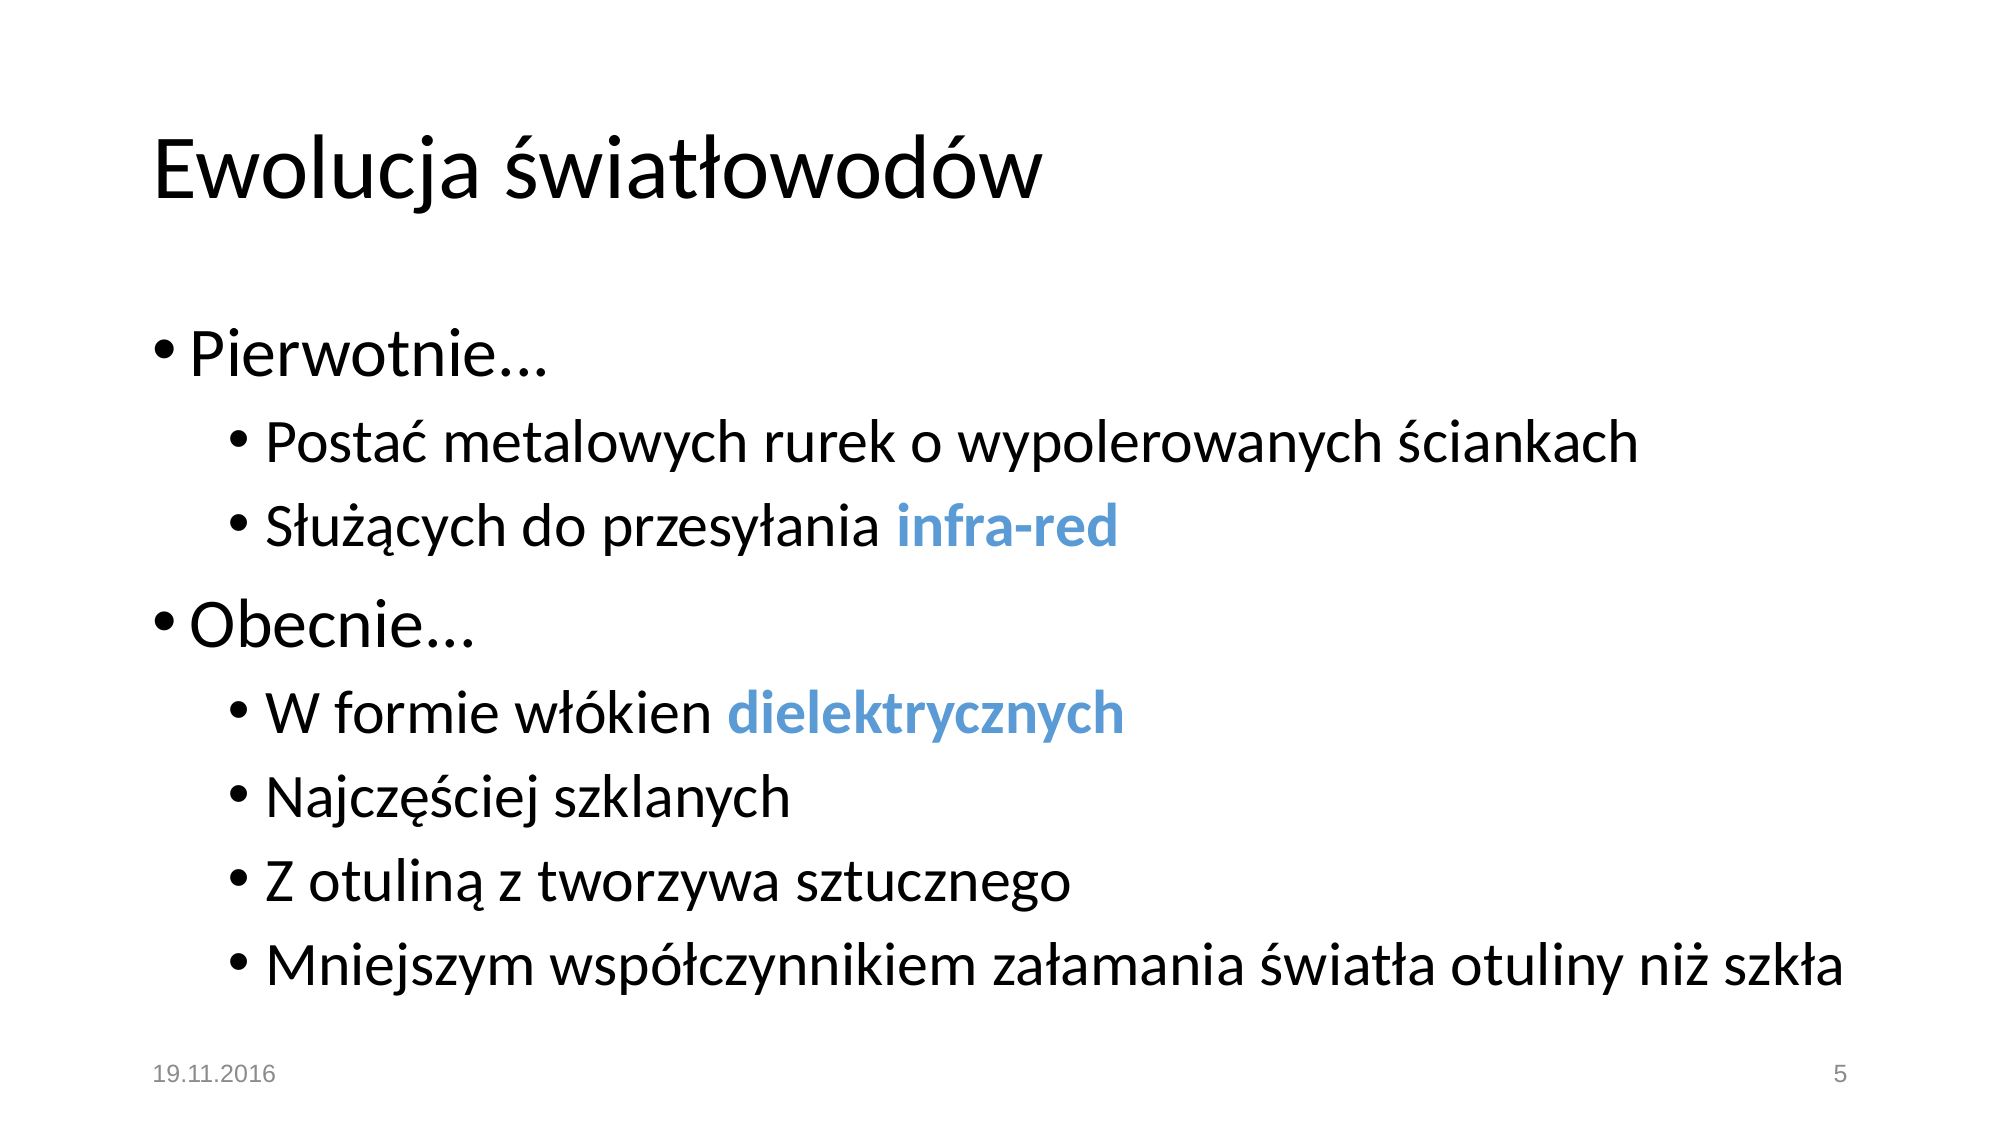

# Ewolucja światłowodów
Pierwotnie...
Postać metalowych rurek o wypolerowanych ściankach
Służących do przesyłania infra-red
Obecnie...
W formie włókien dielektrycznych
Najczęściej szklanych
Z otuliną z tworzywa sztucznego
Mniejszym współczynnikiem załamania światła otuliny niż szkła
19.11.2016
5